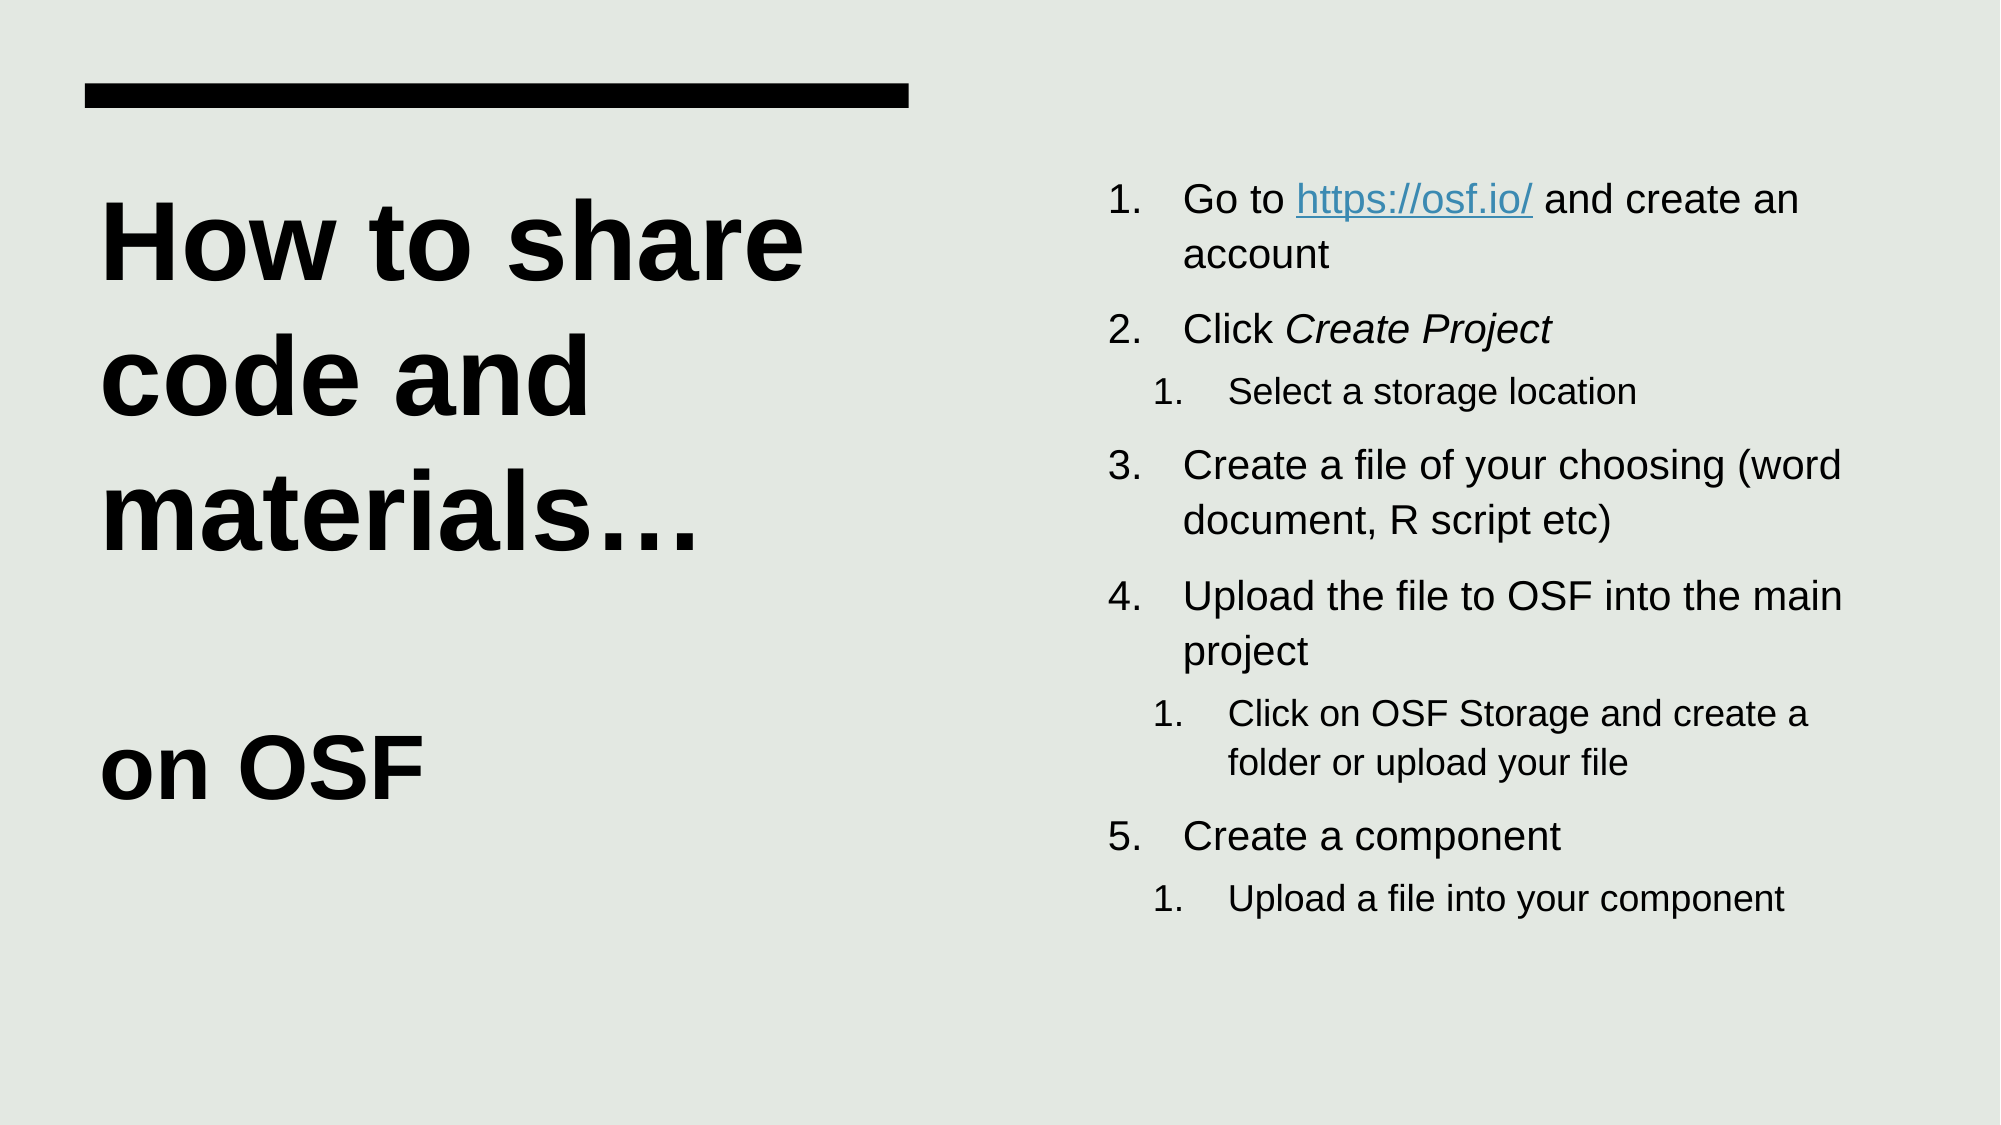

Go to https://osf.io/ and create an account
Click Create Project
Select a storage location
Create a file of your choosing (word document, R script etc)
Upload the file to OSF into the main project
Click on OSF Storage and create a folder or upload your file
Create a component
Upload a file into your component
# How to share code and materials… on OSF